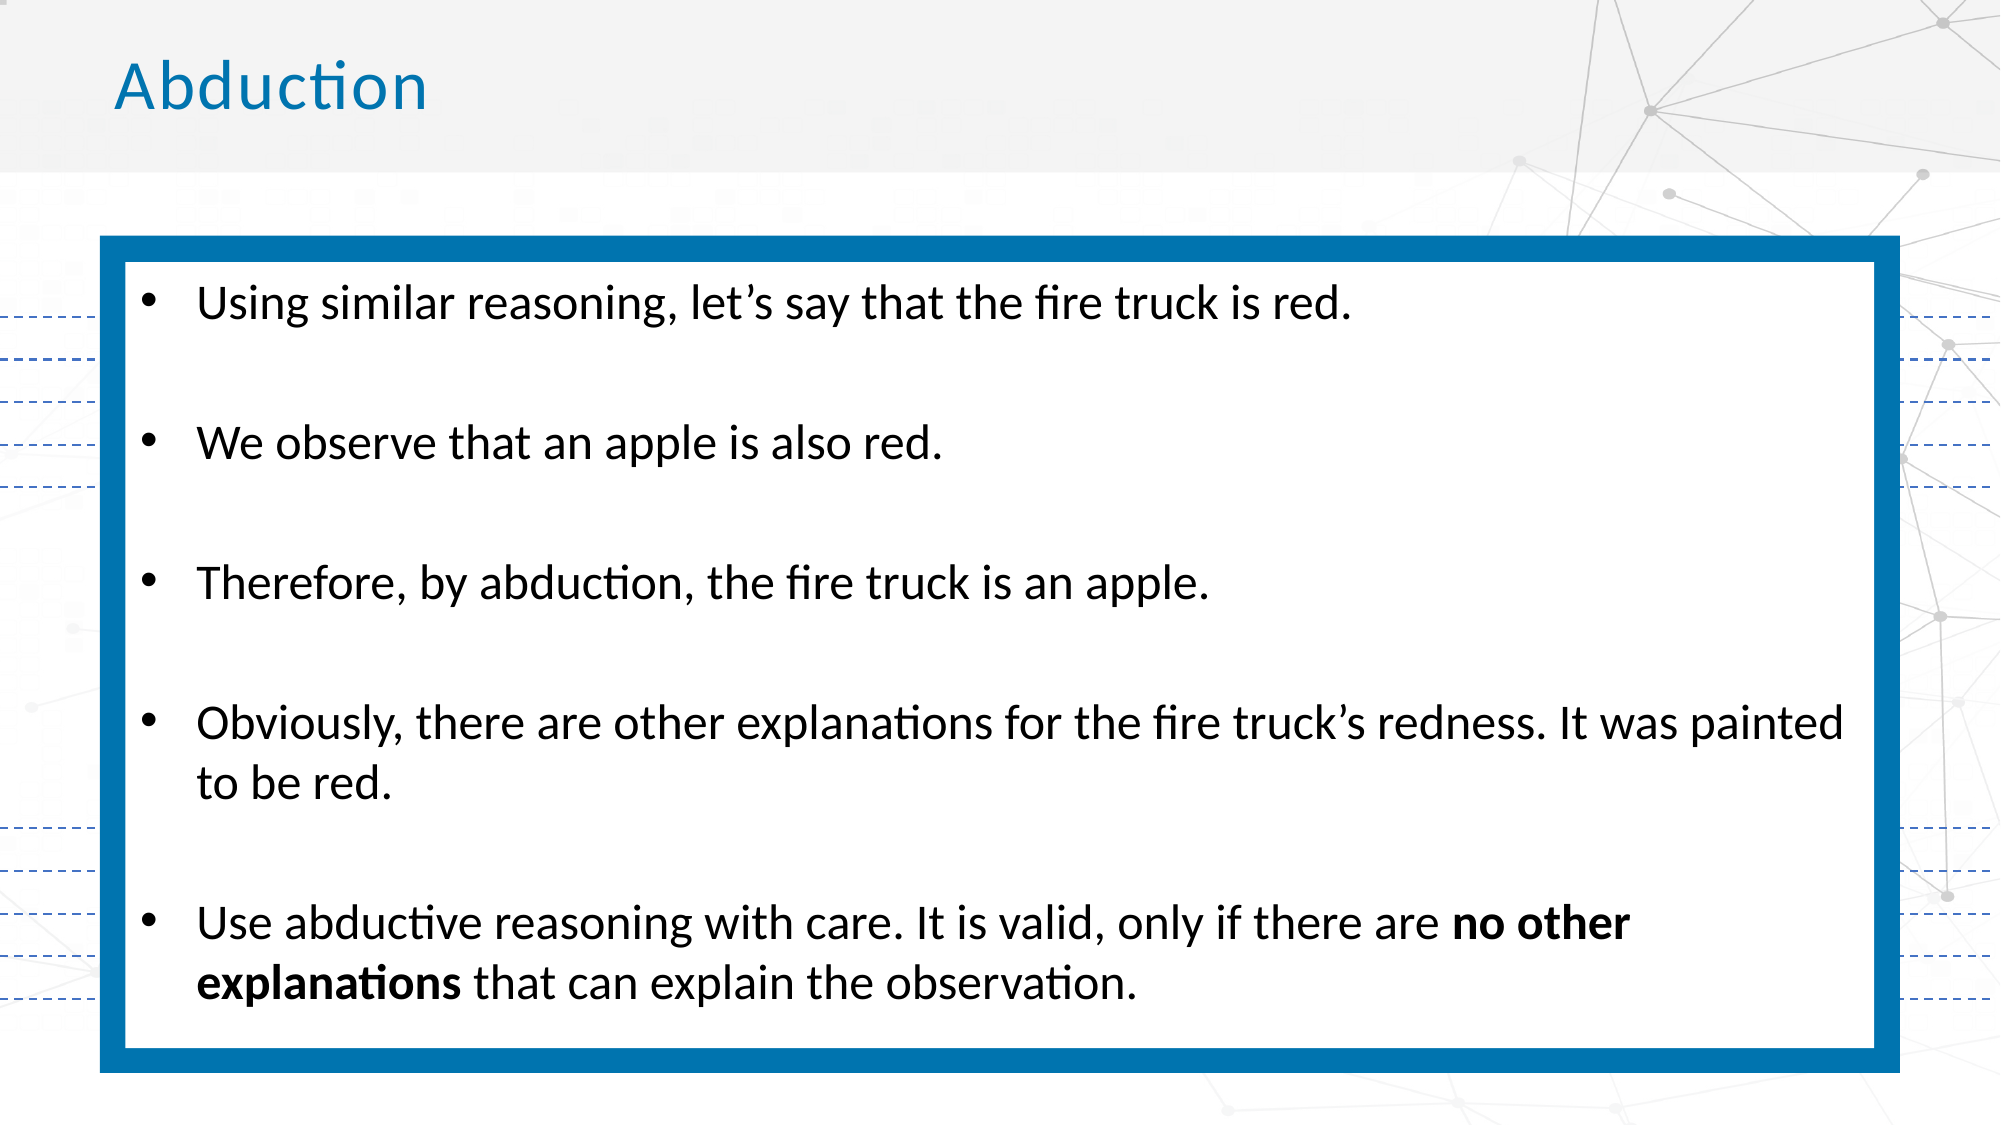

# Abduction

Using similar reasoning, let’s say that the fire truck is red.

We observe that an apple is also red.

Therefore, by abduction, the fire truck is an apple.

Obviously, there are other explanations for the fire truck’s redness. It was painted to be red.

Use abductive reasoning with care. It is valid, only if there are no other explanations that can explain the observation.